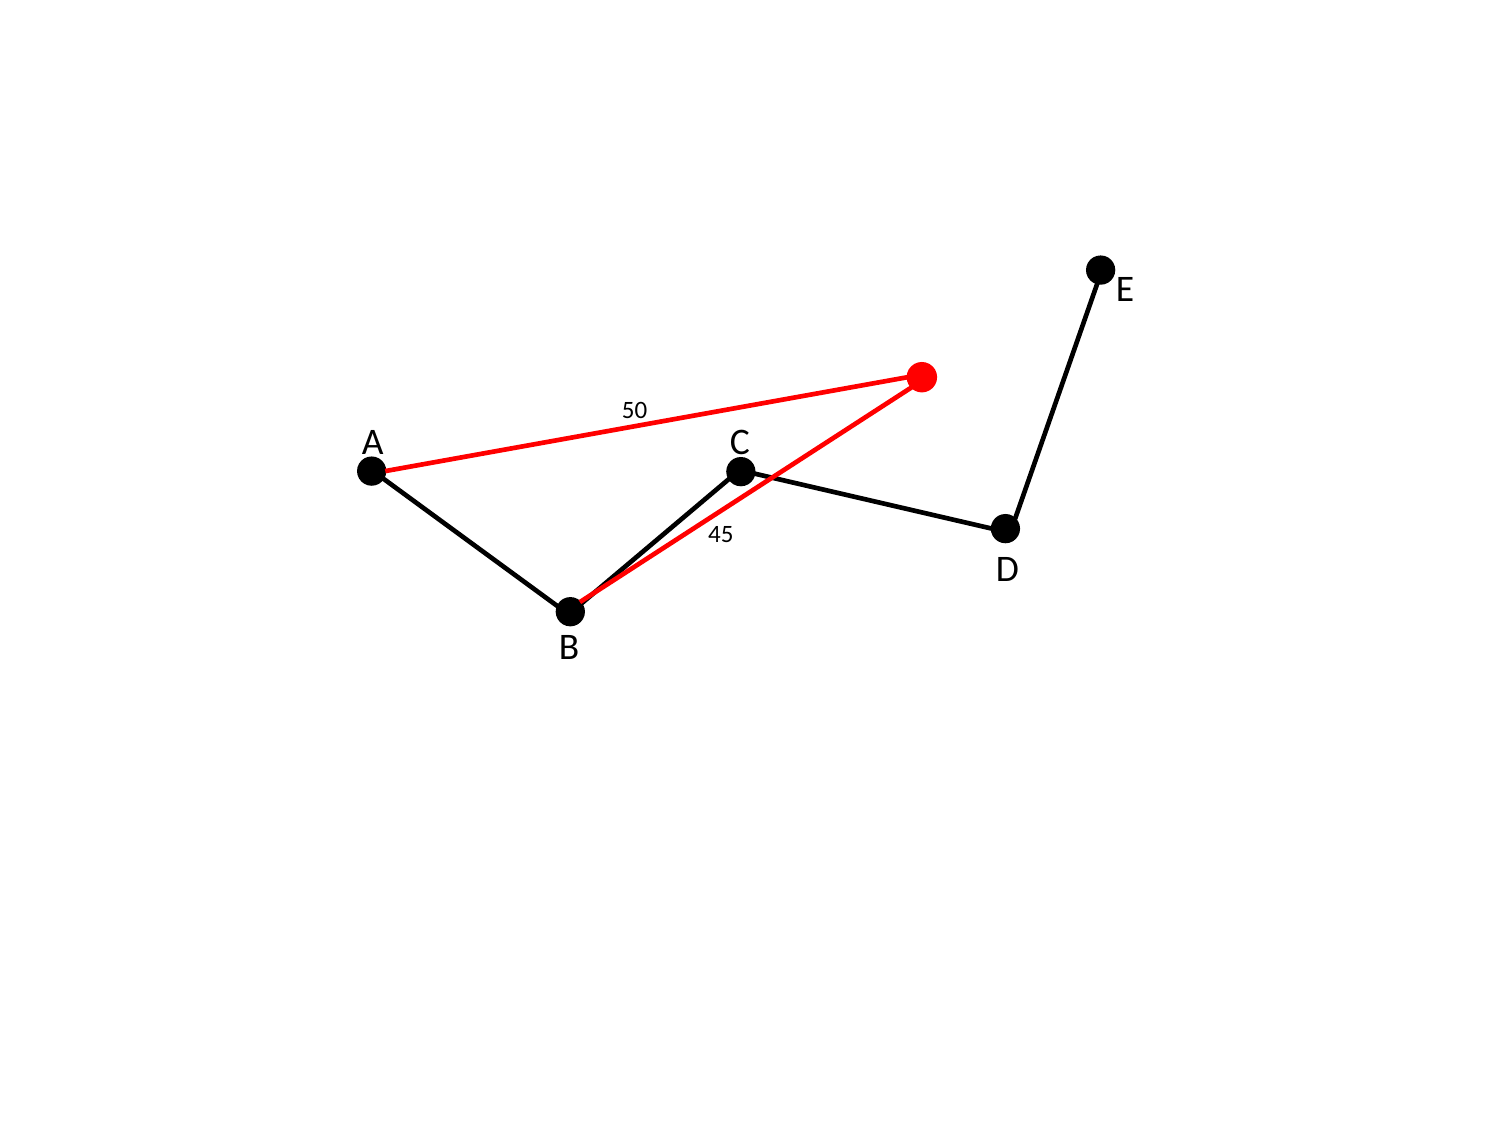

E

50
A
C

45

D

B